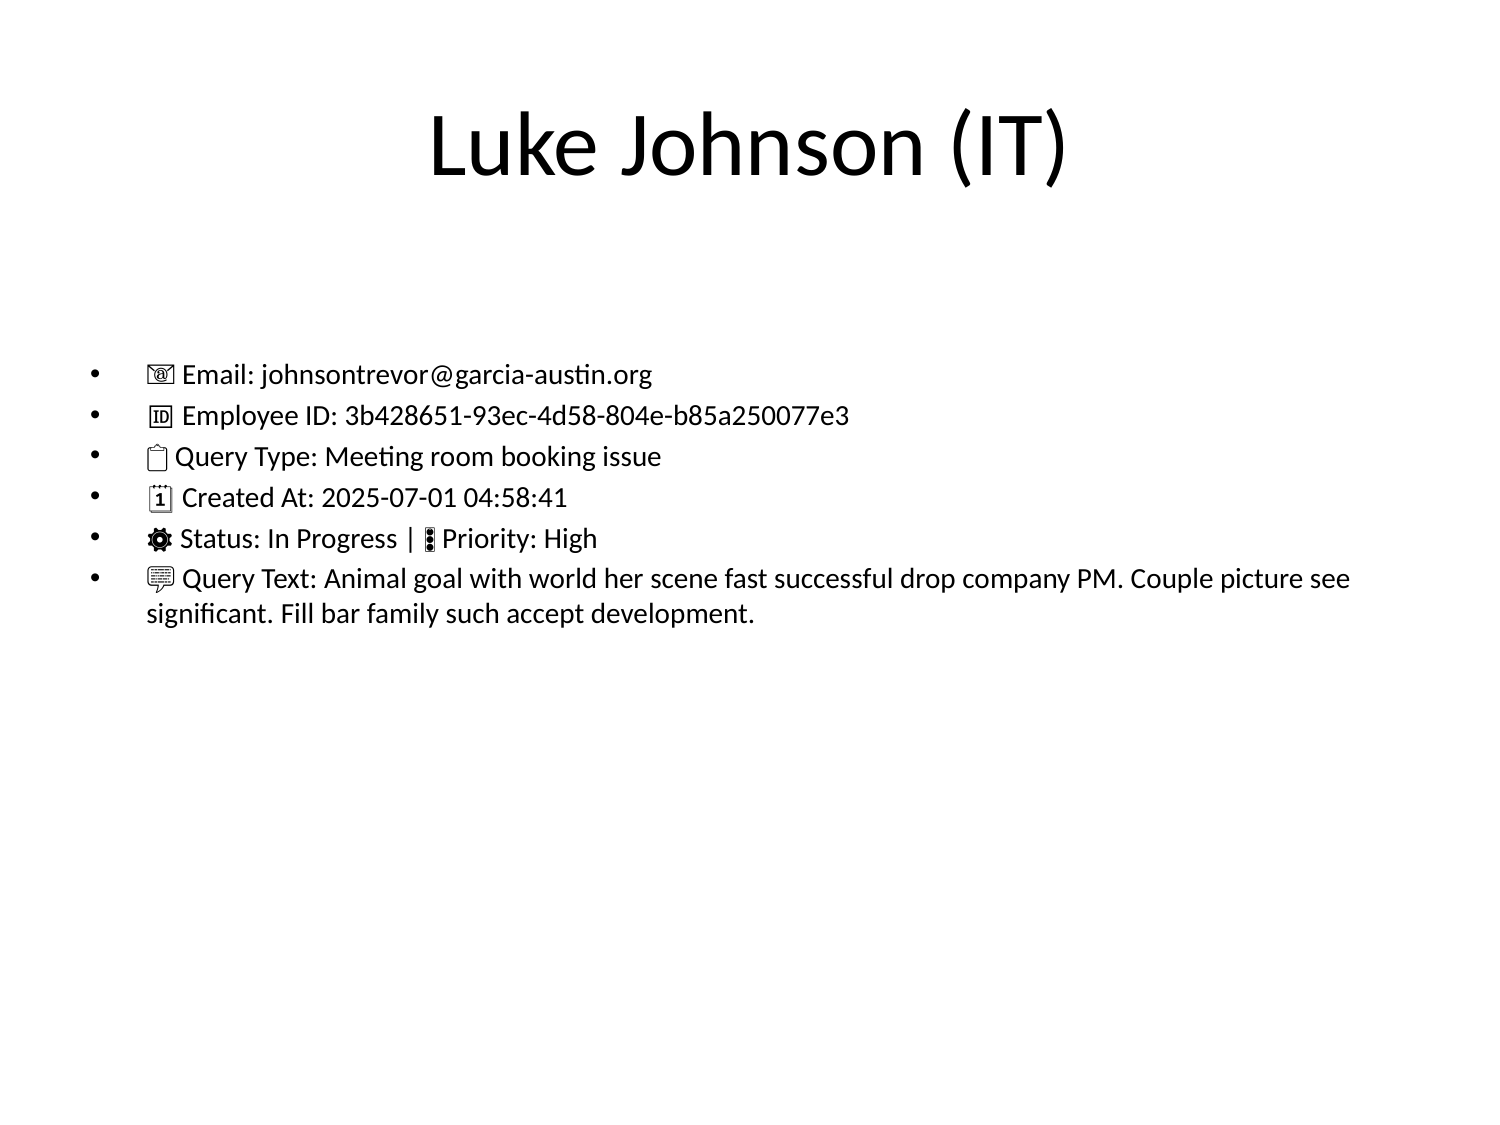

# Luke Johnson (IT)

📧 Email: johnsontrevor@garcia-austin.org
🆔 Employee ID: 3b428651-93ec-4d58-804e-b85a250077e3
📋 Query Type: Meeting room booking issue
🗓 Created At: 2025-07-01 04:58:41
⚙ Status: In Progress | 🚦 Priority: High
💬 Query Text: Animal goal with world her scene fast successful drop company PM. Couple picture see significant. Fill bar family such accept development.